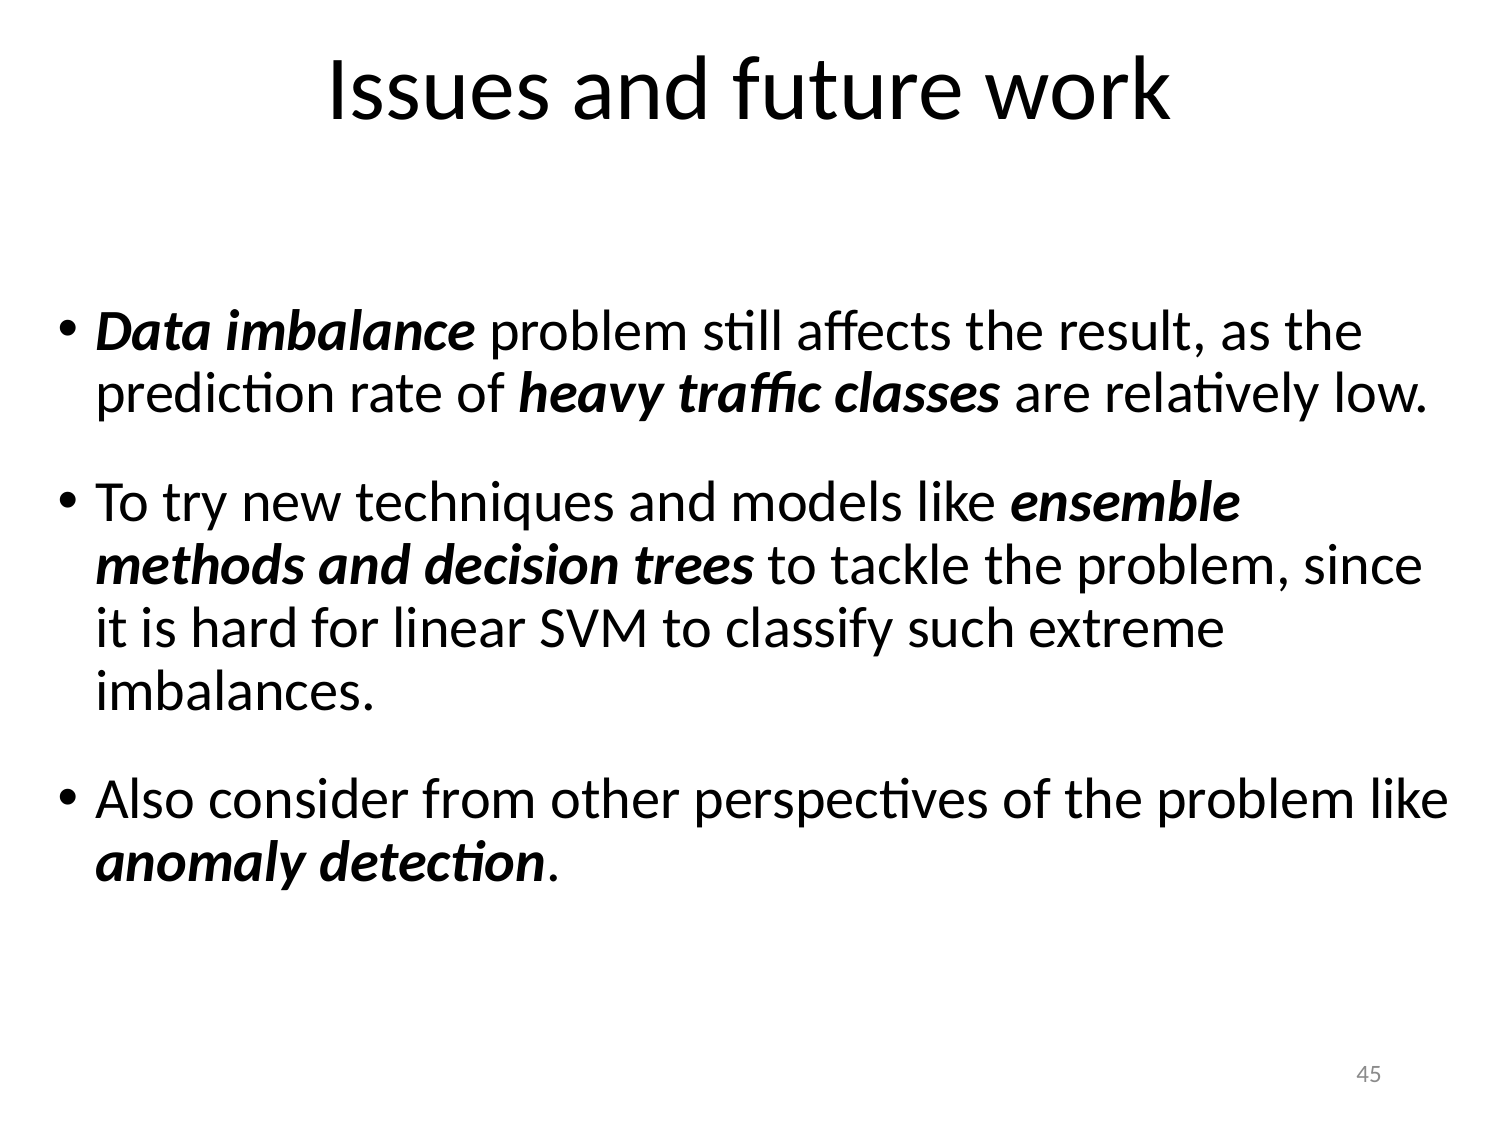

# Issues and future work
Data imbalance problem still affects the result, as the prediction rate of heavy traffic classes are relatively low.
To try new techniques and models like ensemble methods and decision trees to tackle the problem, since it is hard for linear SVM to classify such extreme imbalances.
Also consider from other perspectives of the problem like anomaly detection.
45